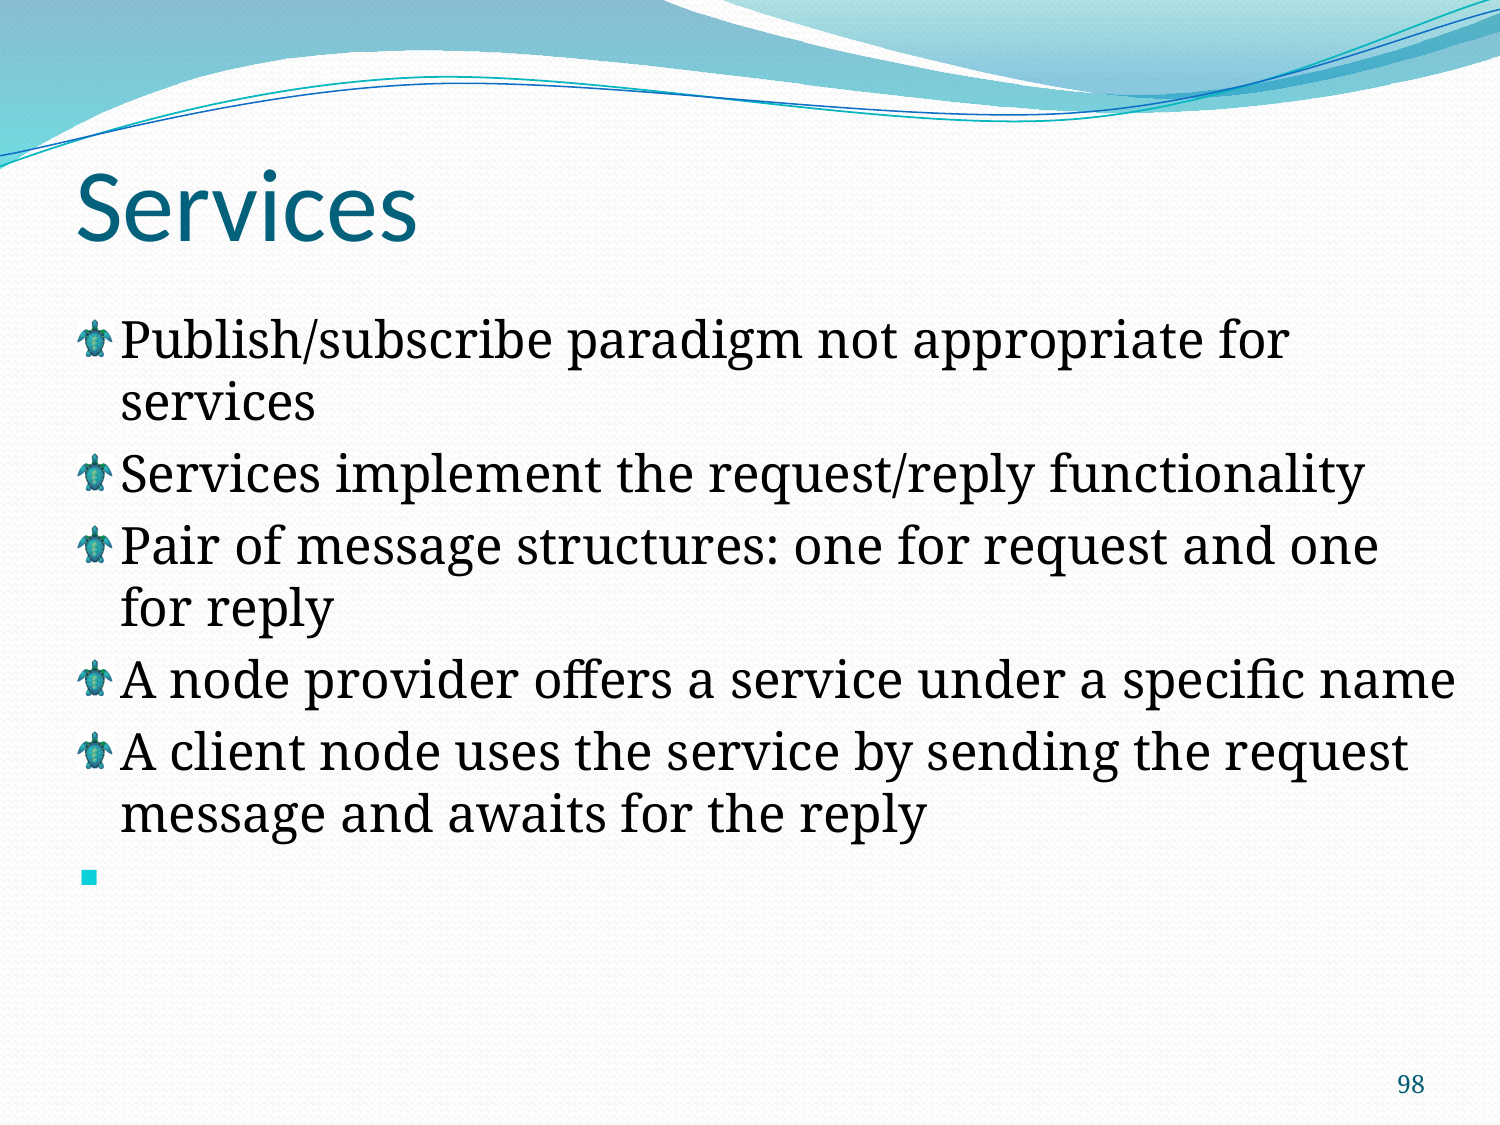

# Services
Publish/subscribe paradigm not appropriate for services
Services implement the request/reply functionality
Pair of message structures: one for request and one for reply
A node provider offers a service under a specific name
A client node uses the service by sending the request message and awaits for the reply

98